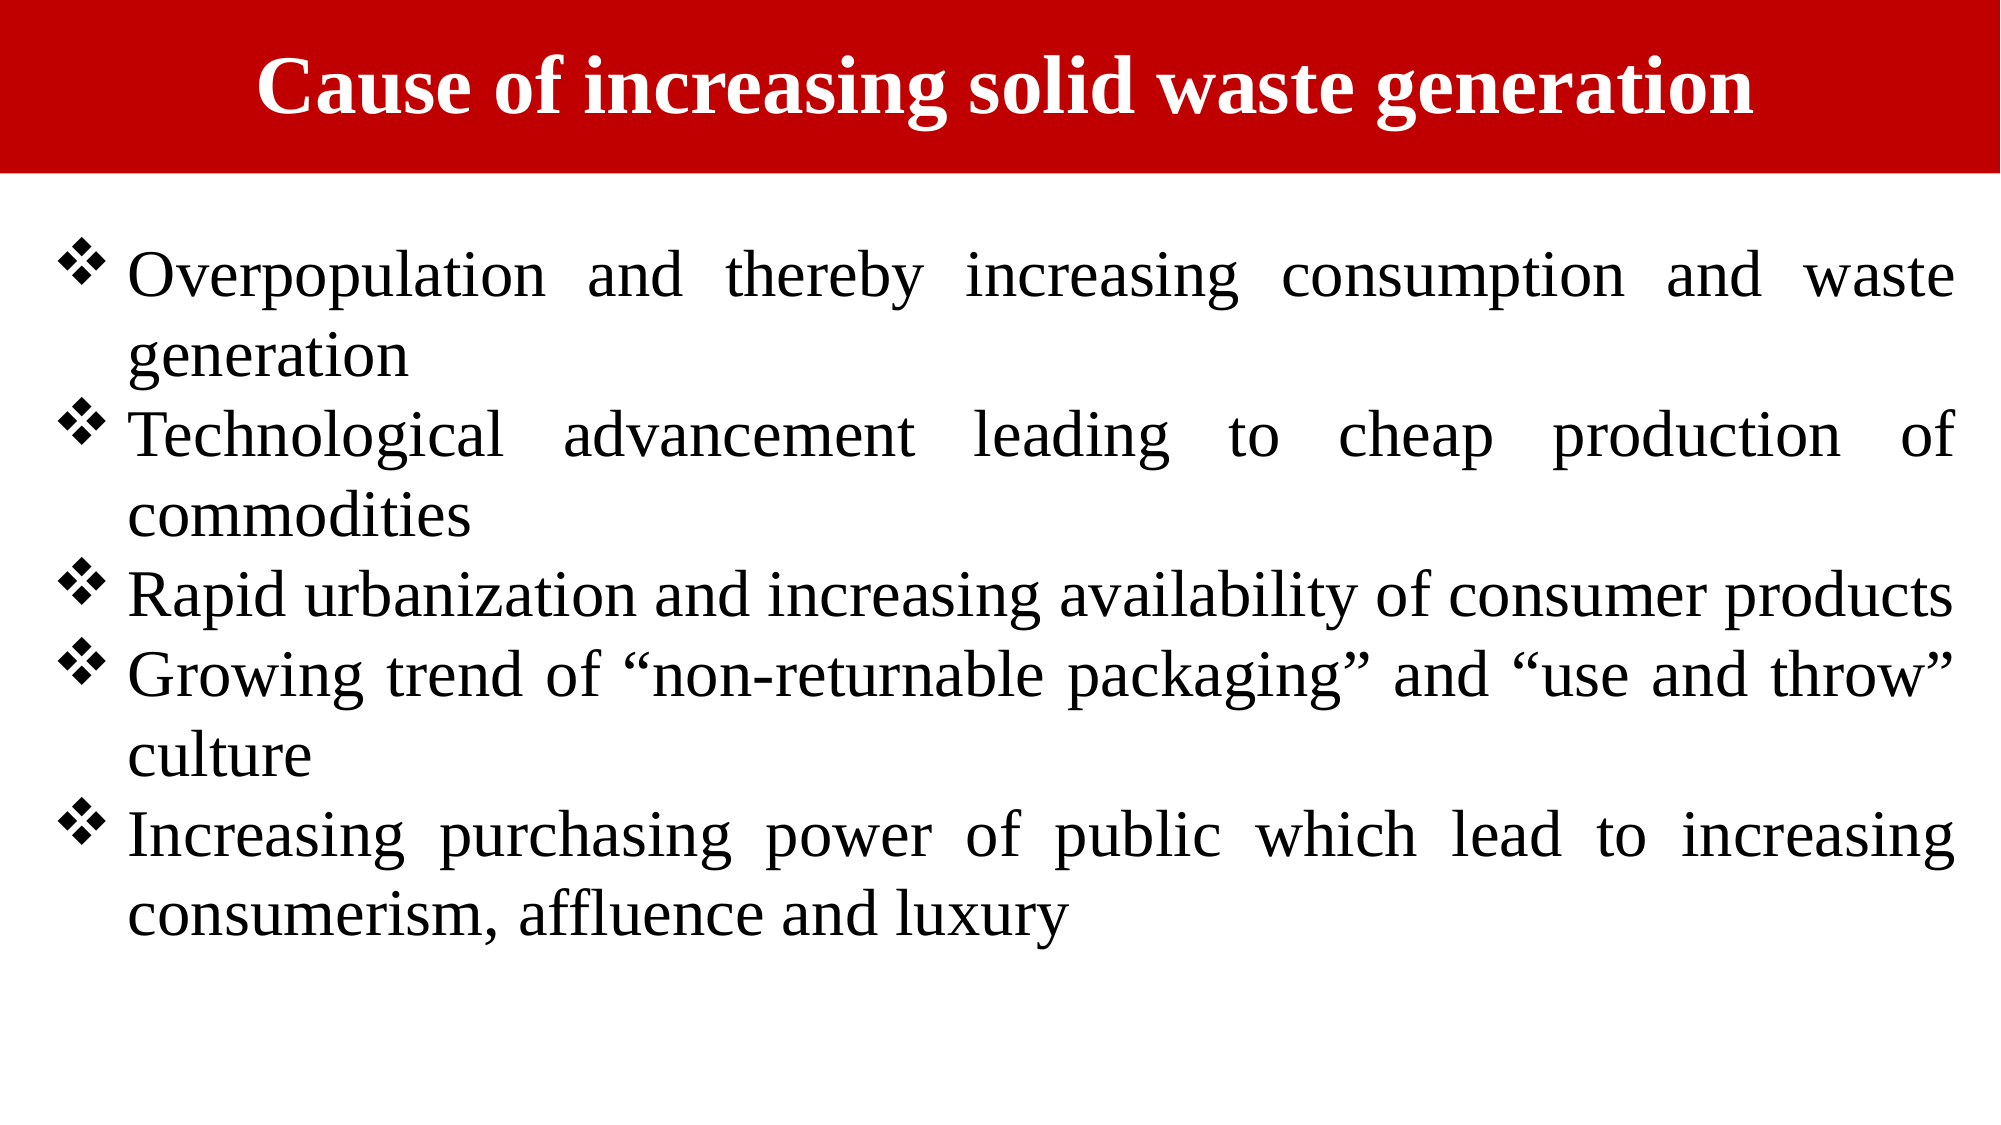

# Cause of increasing solid waste generation
Overpopulation and thereby increasing consumption and waste generation
Technological advancement leading to cheap production of commodities
Rapid urbanization and increasing availability of consumer products
Growing trend of “non-returnable packaging” and “use and throw” culture
Increasing purchasing power of public which lead to increasing consumerism, affluence and luxury